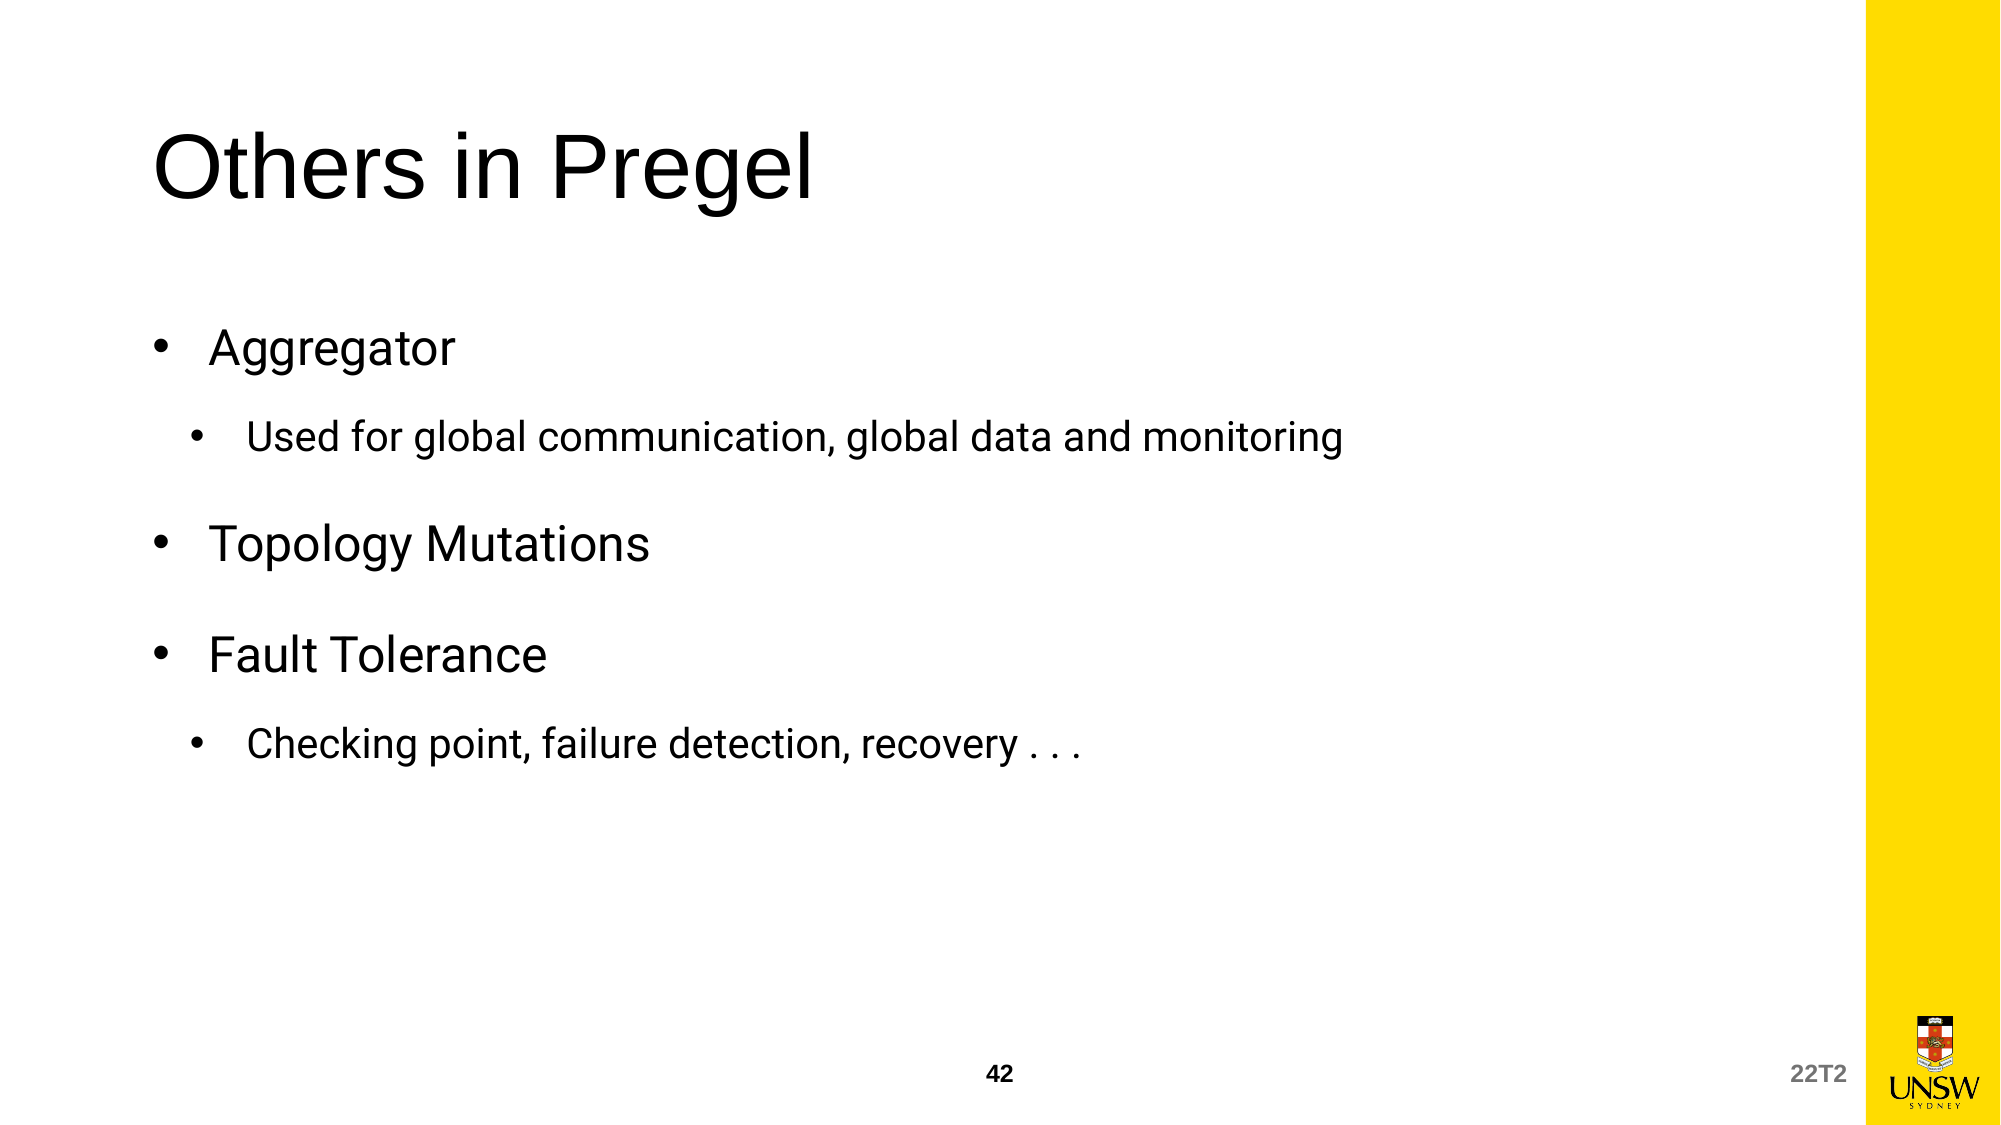

# Others in Pregel
Aggregator
Used for global communication, global data and monitoring
Topology Mutations
Fault Tolerance
Checking point, failure detection, recovery . . .
42
22T2